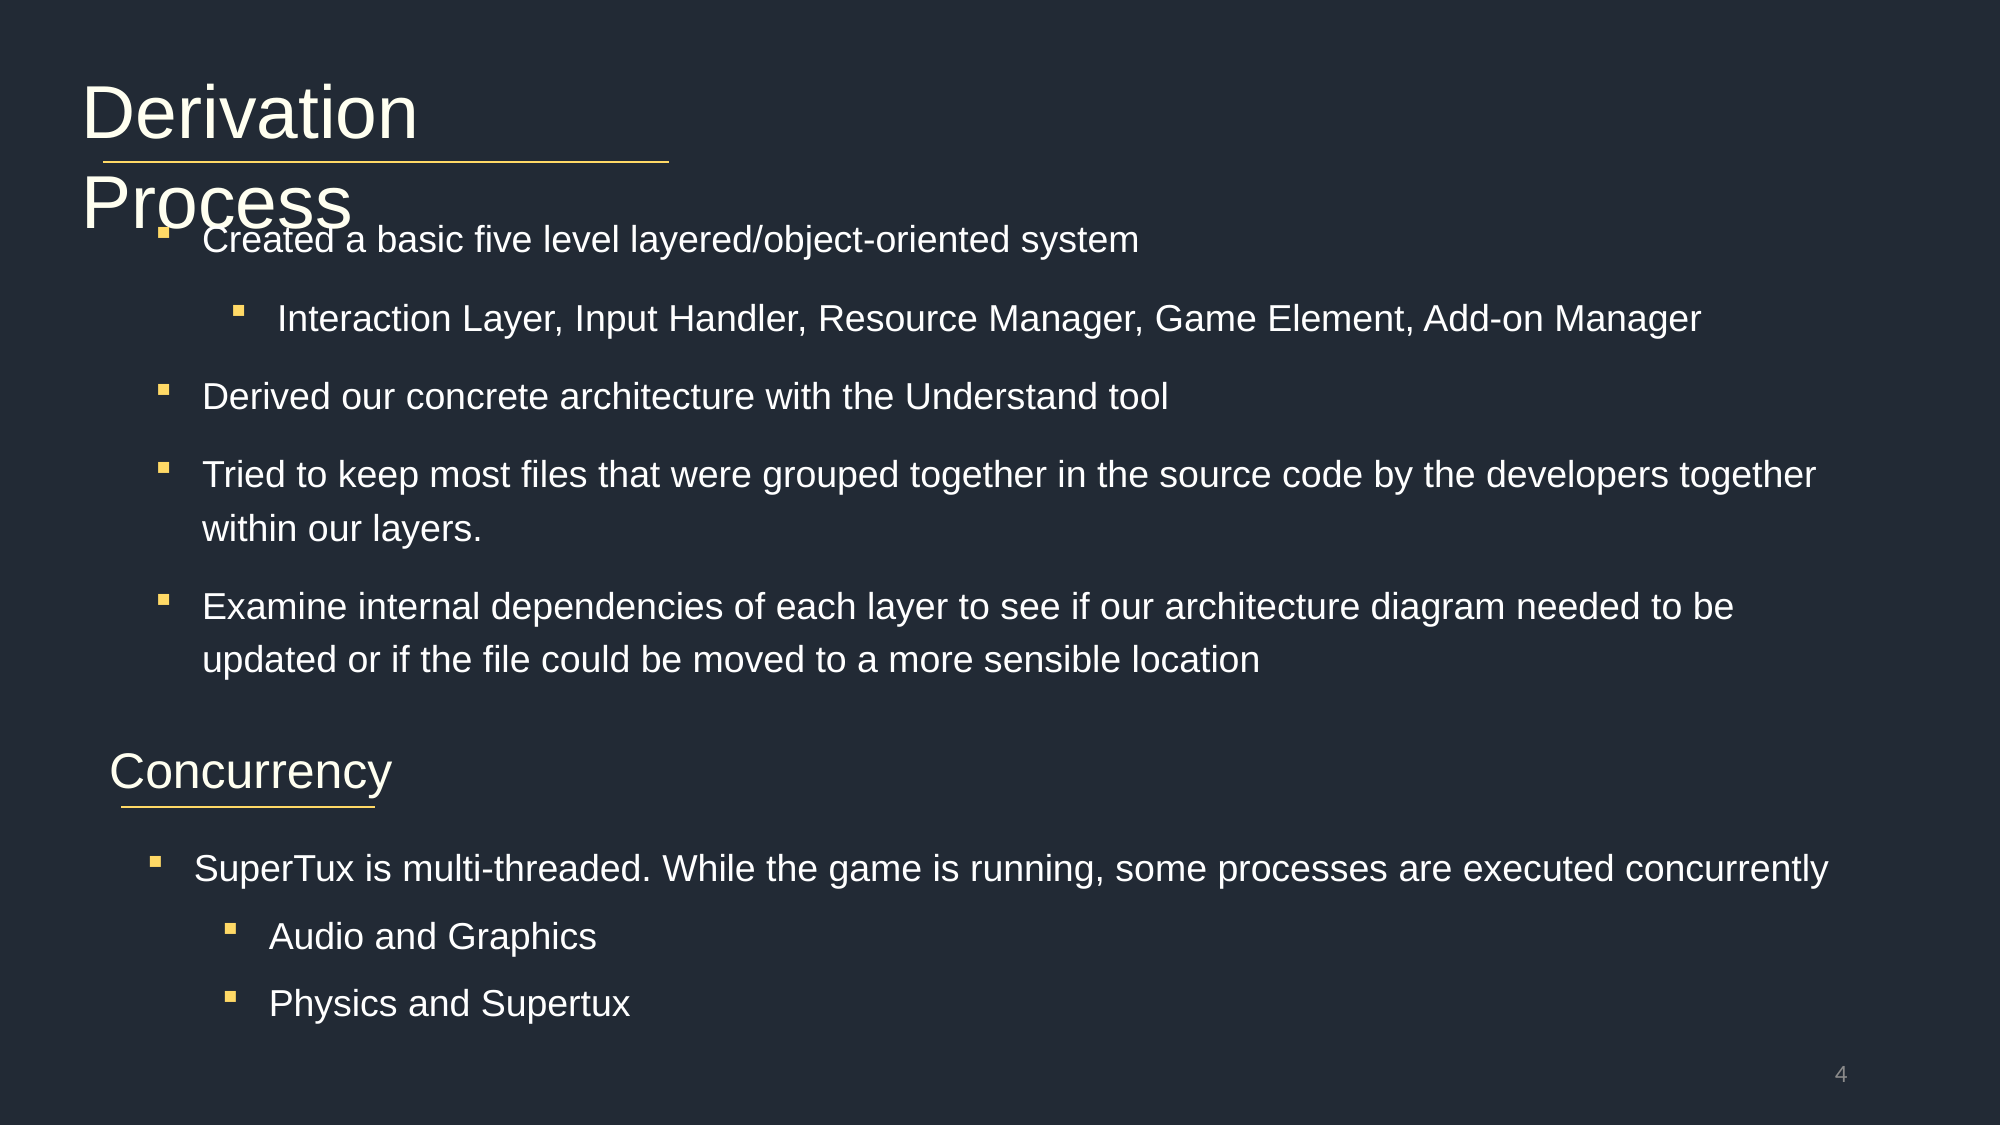

Derivation Process
Created a basic five level layered/object-oriented system
Interaction Layer, Input Handler, Resource Manager, Game Element, Add-on Manager
Derived our concrete architecture with the Understand tool
Tried to keep most files that were grouped together in the source code by the developers together within our layers.
Examine internal dependencies of each layer to see if our architecture diagram needed to be updated or if the file could be moved to a more sensible location
Concurrency
SuperTux is multi-threaded. While the game is running, some processes are executed concurrently
Audio and Graphics
Physics and Supertux
4